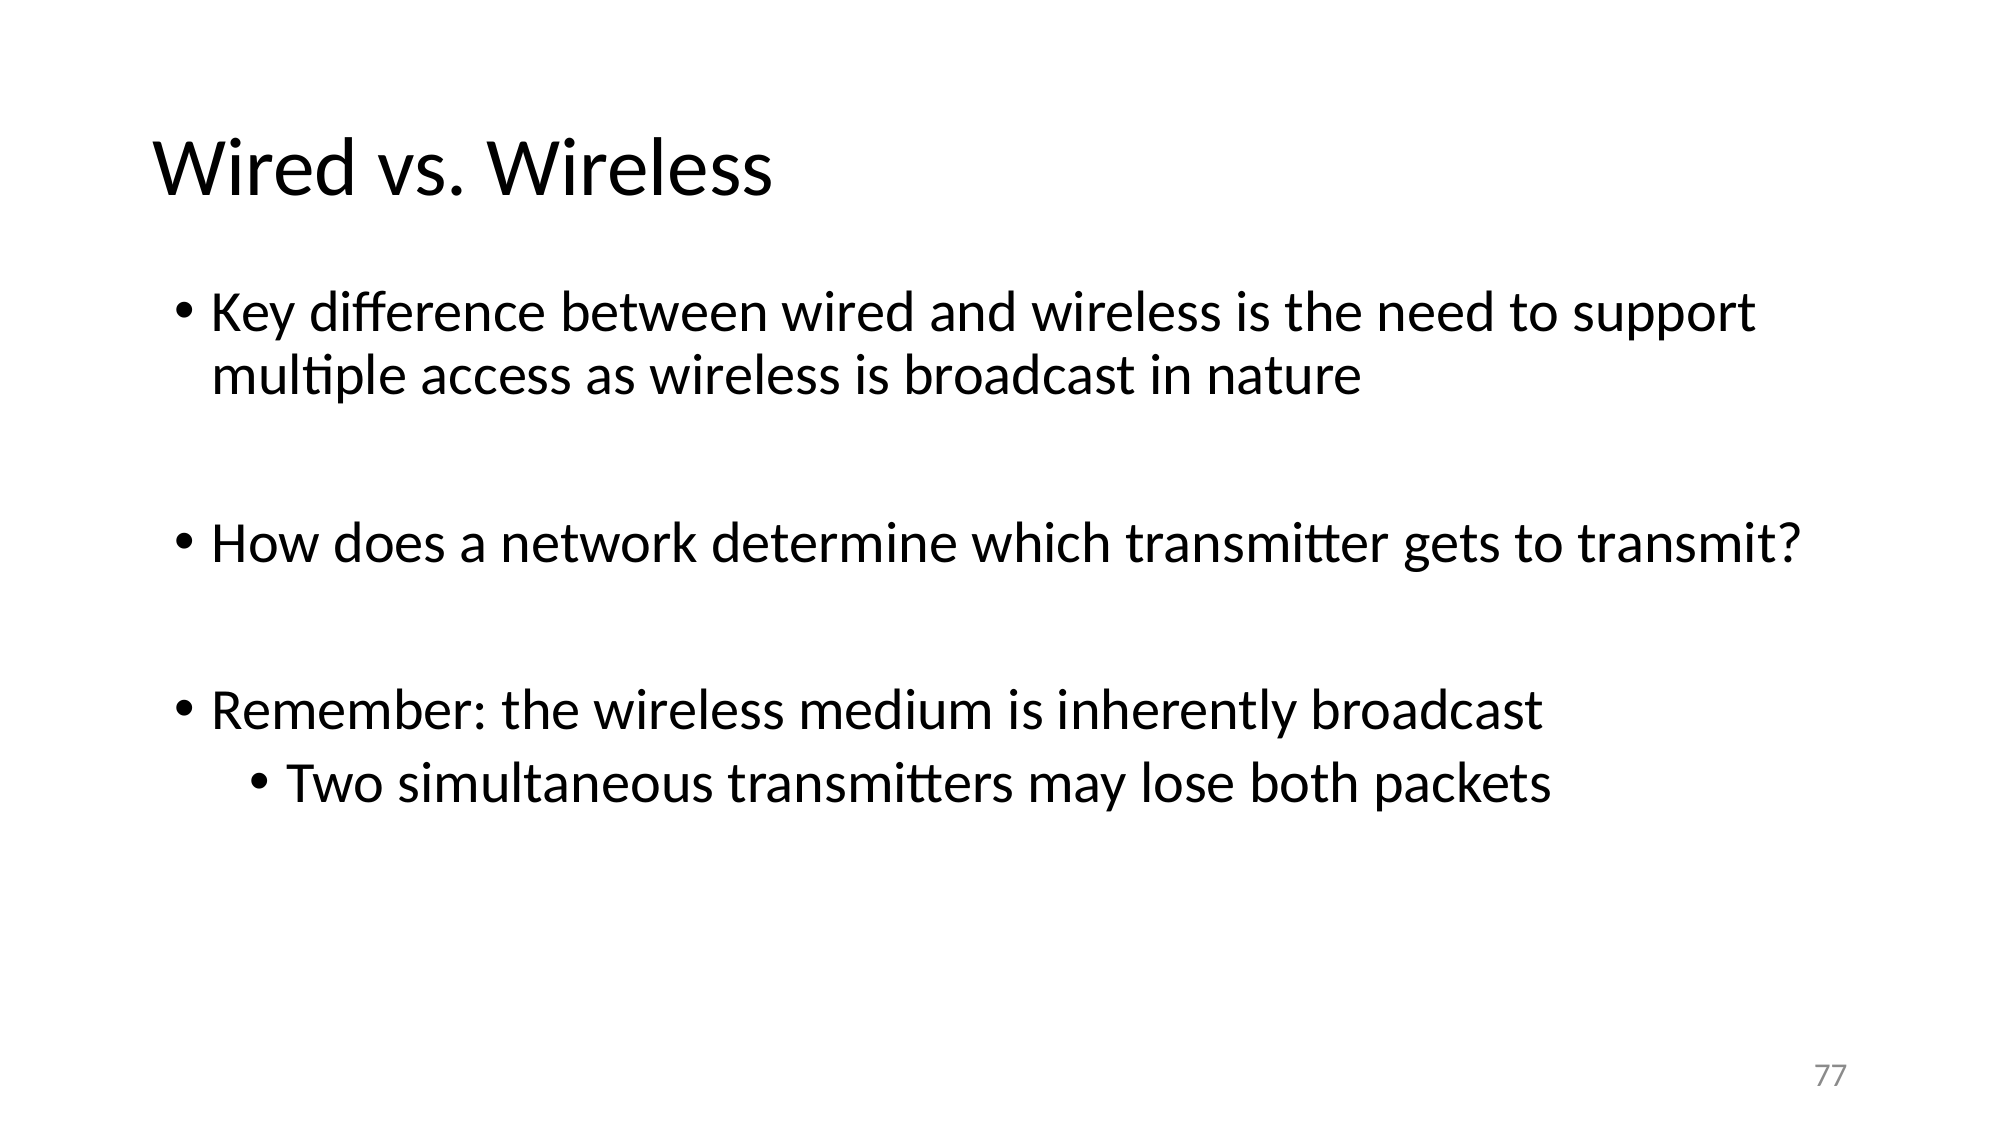

# Wired vs. Wireless
Key difference between wired and wireless is the need to support multiple access as wireless is broadcast in nature

How does a network determine which transmitter gets to transmit?

Remember: the wireless medium is inherently broadcast
Two simultaneous transmitters may lose both packets

77